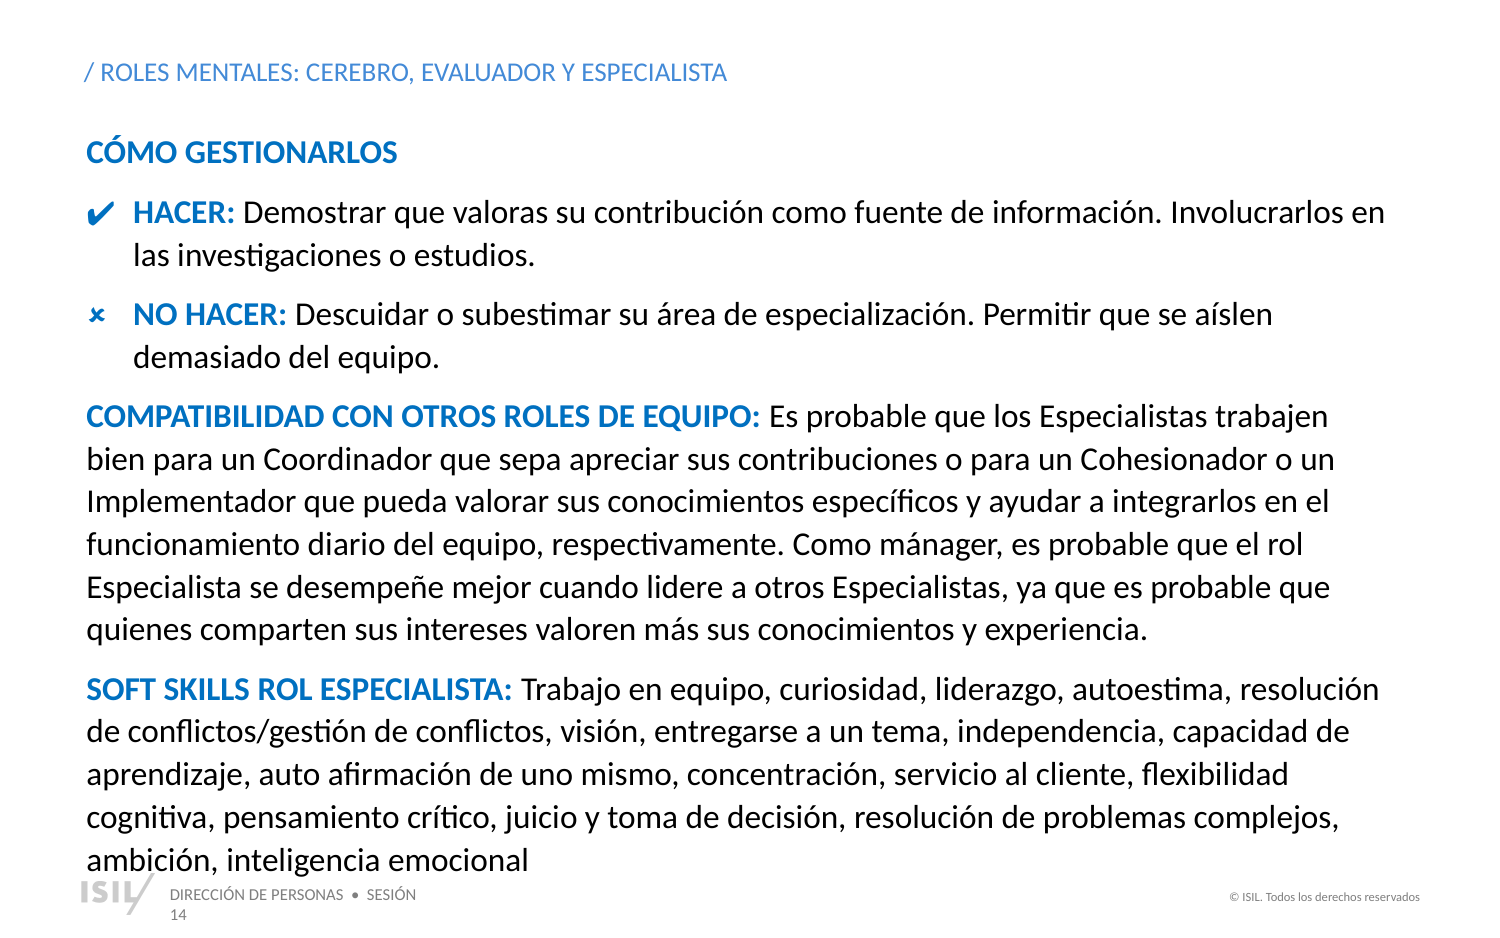

/ ROLES MENTALES: CEREBRO, EVALUADOR Y ESPECIALISTA
CÓMO GESTIONARLOS
HACER: Demostrar que valoras su contribución como fuente de información. Involucrarlos en las investigaciones o estudios.
NO HACER: Descuidar o subestimar su área de especialización. Permitir que se aíslen demasiado del equipo.
COMPATIBILIDAD CON OTROS ROLES DE EQUIPO: Es probable que los Especialistas trabajen bien para un Coordinador que sepa apreciar sus contribuciones o para un Cohesionador o un Implementador que pueda valorar sus conocimientos específicos y ayudar a integrarlos en el funcionamiento diario del equipo, respectivamente. Como mánager, es probable que el rol Especialista se desempeñe mejor cuando lidere a otros Especialistas, ya que es probable que quienes comparten sus intereses valoren más sus conocimientos y experiencia.
SOFT SKILLS ROL ESPECIALISTA: Trabajo en equipo, curiosidad, liderazgo, autoestima, resolución de conflictos/gestión de conflictos, visión, entregarse a un tema, independencia, capacidad de aprendizaje, auto afirmación de uno mismo, concentración, servicio al cliente, flexibilidad cognitiva, pensamiento crítico, juicio y toma de decisión, resolución de problemas complejos, ambición, inteligencia emocional